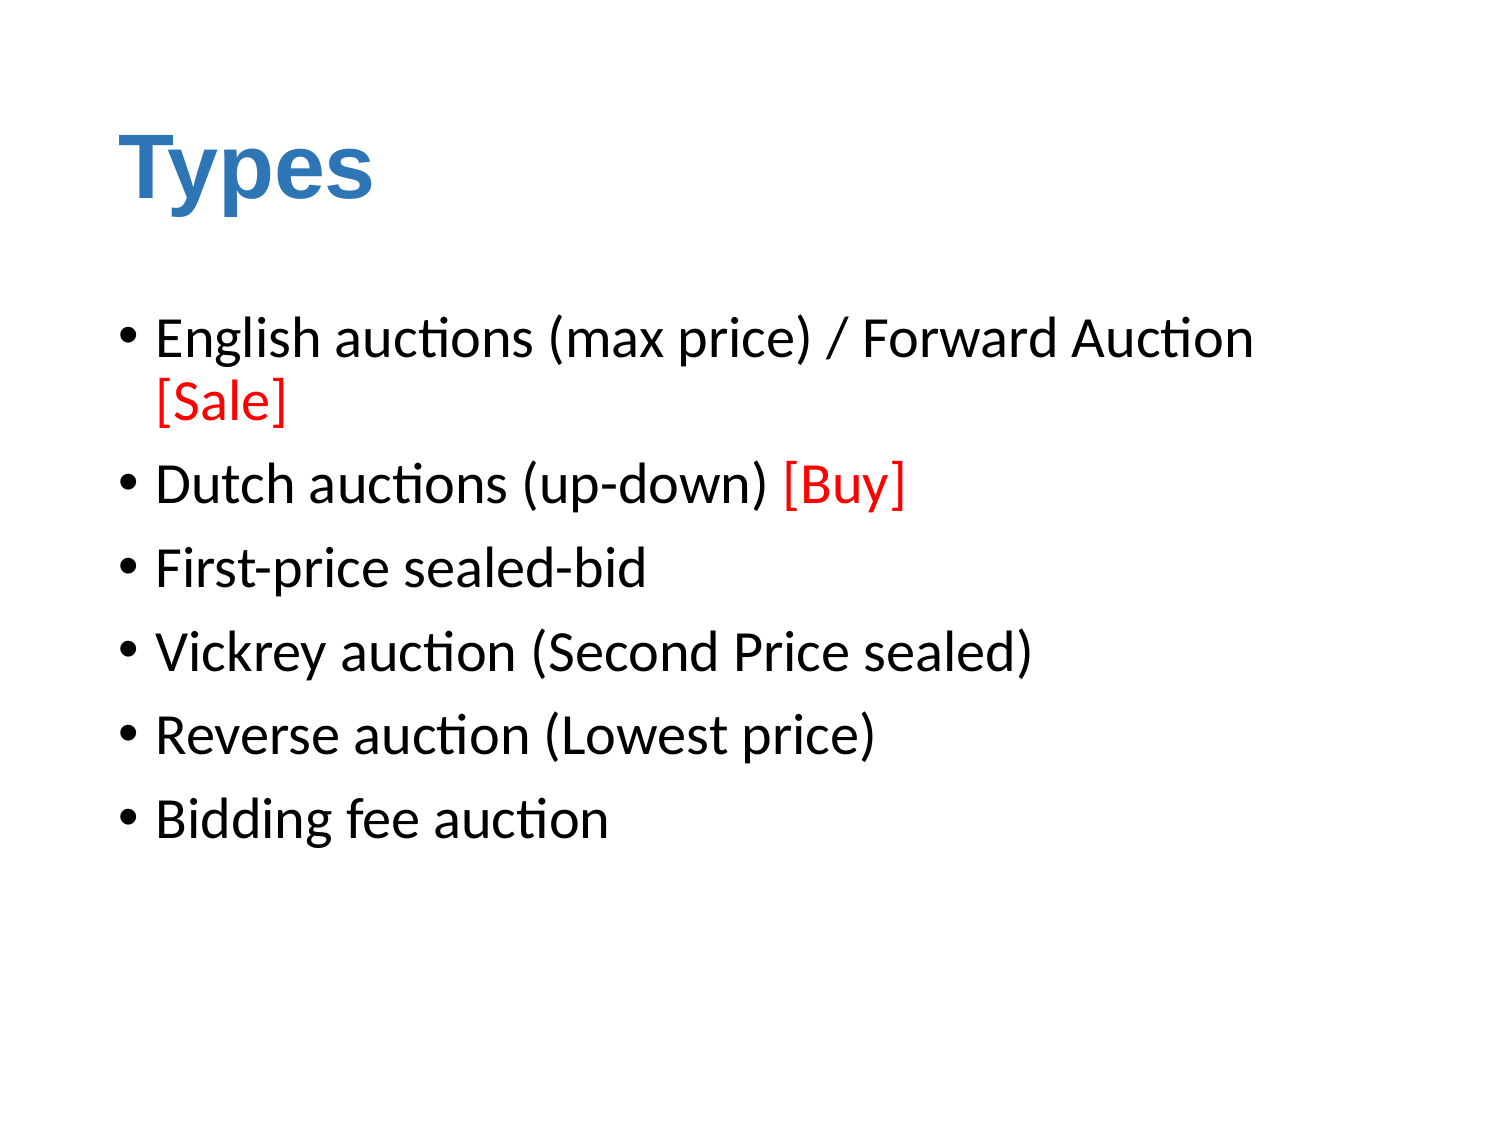

# Types
English auctions (max price) / Forward Auction [Sale]
Dutch auctions (up-down) [Buy]
First-price sealed-bid
Vickrey auction (Second Price sealed)
Reverse auction (Lowest price)
Bidding fee auction